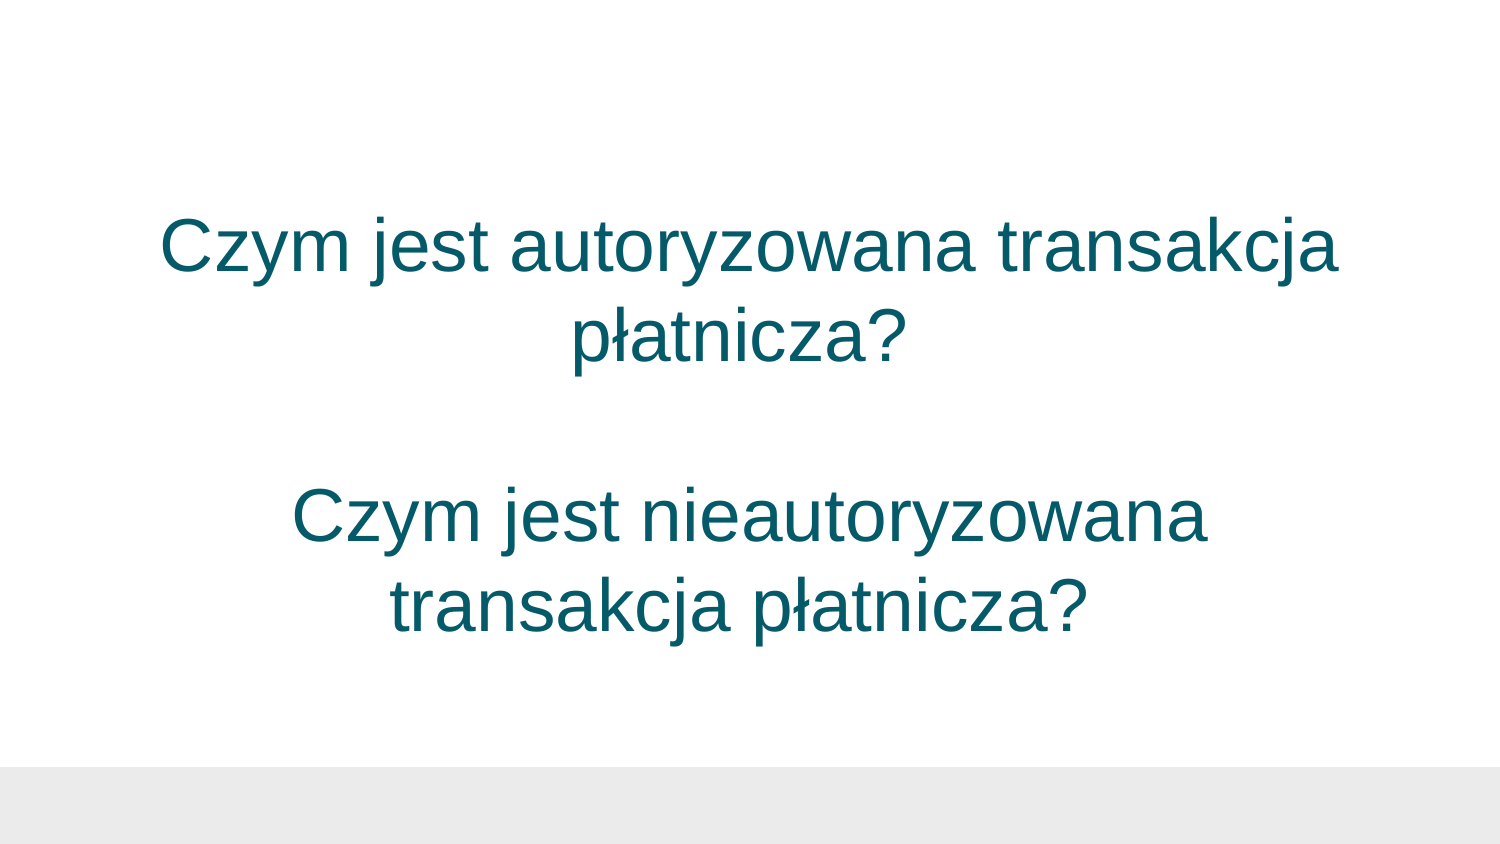

# Czym jest autoryzowana transakcja płatnicza? Czym jest nieautoryzowana transakcja płatnicza?